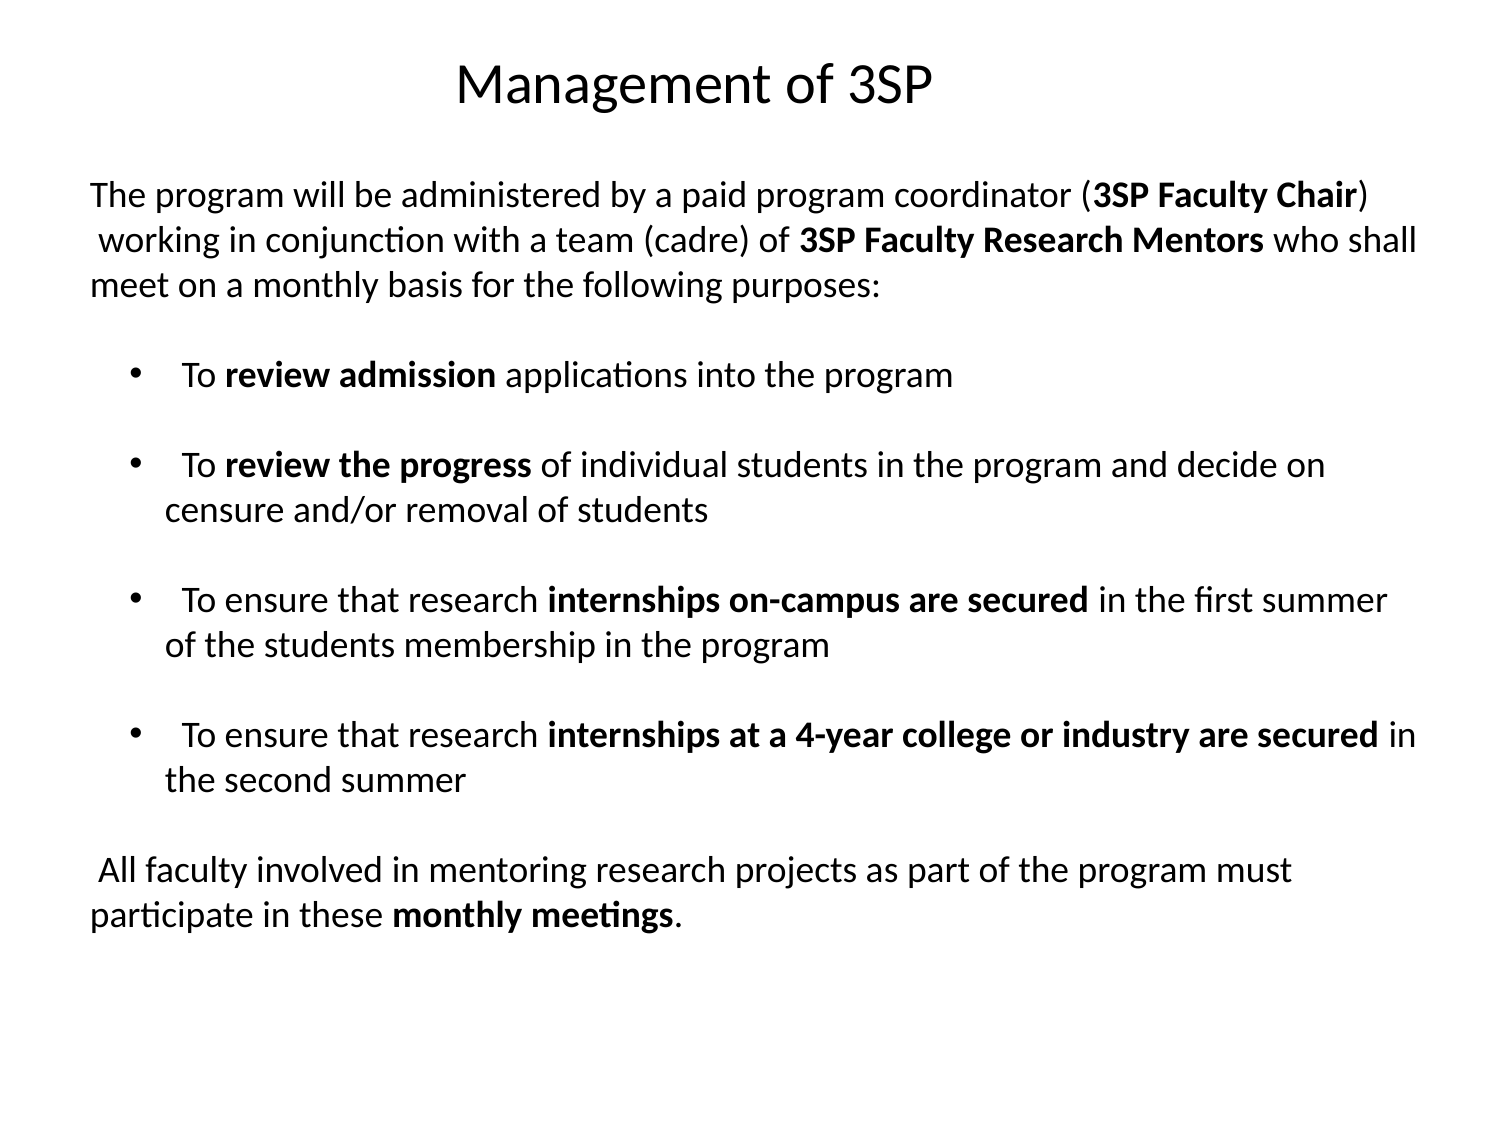

Management of 3SP
The program will be administered by a paid program coordinator (3SP Faculty Chair)
 working in conjunction with a team (cadre) of 3SP Faculty Research Mentors who shall meet on a monthly basis for the following purposes:

  To review admission applications into the program

  To review the progress of individual students in the program and decide on censure and/or removal of students

  To ensure that research internships on-campus are secured in the first summer of the students membership in the program

  To ensure that research internships at a 4-year college or industry are secured in the second summer

 All faculty involved in mentoring research projects as part of the program must participate in these monthly meetings.